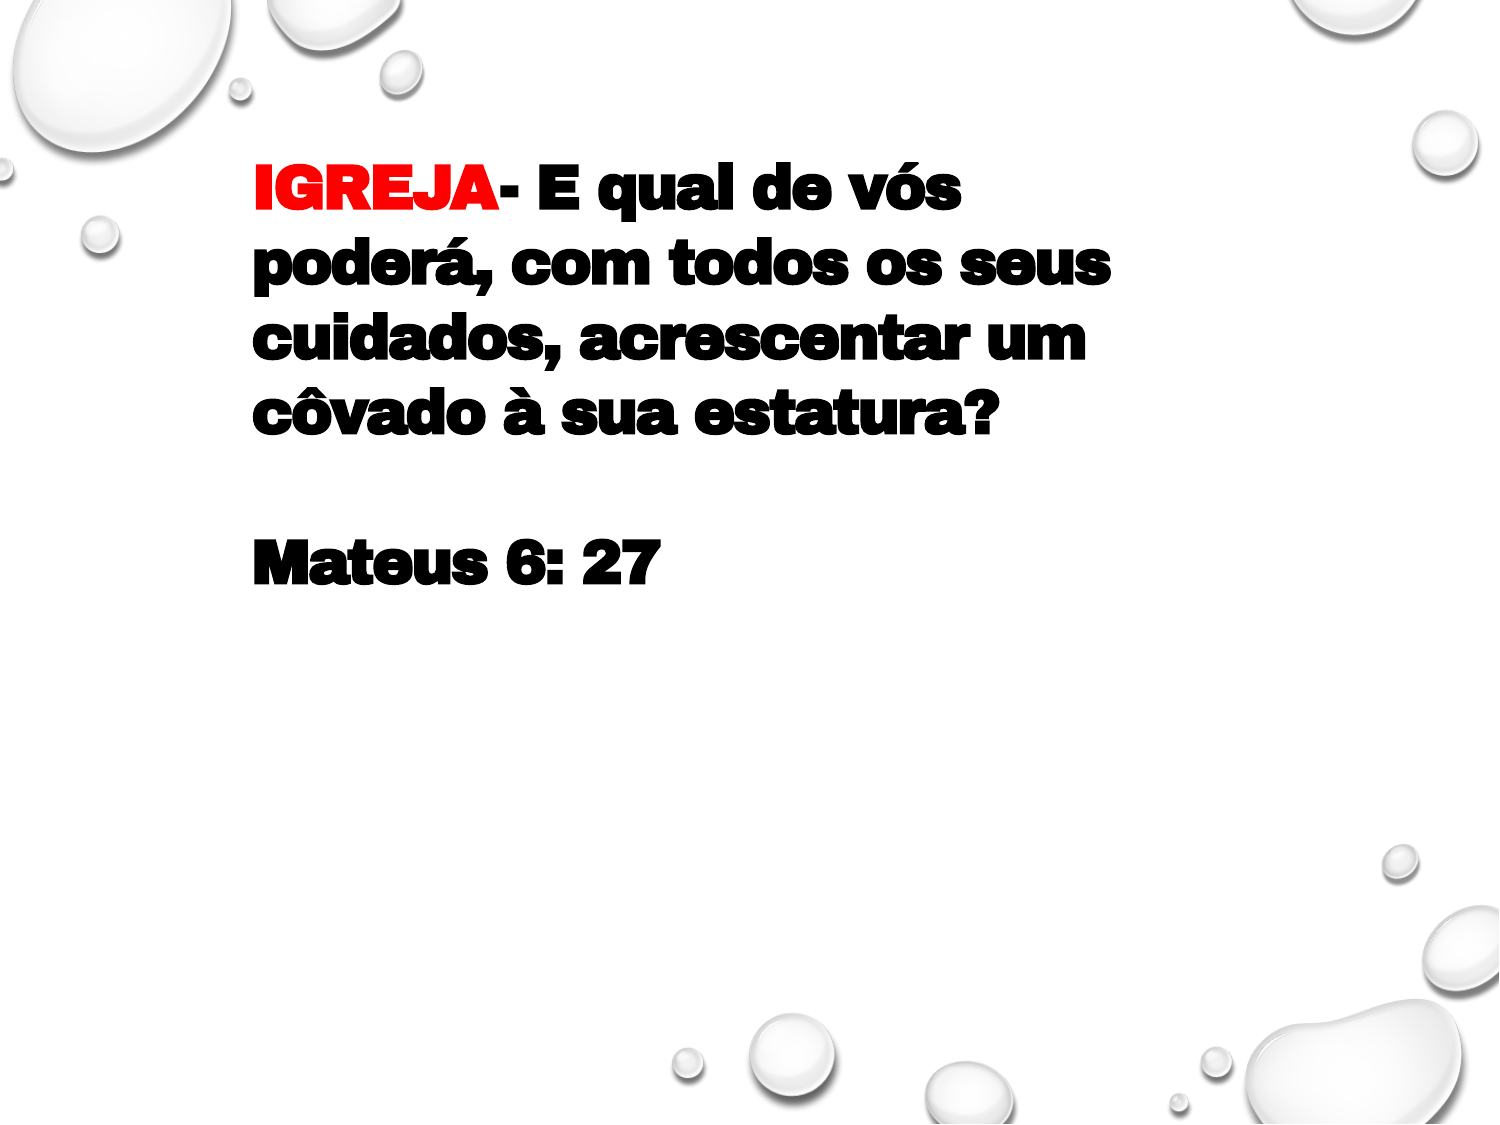

IGREJA- E qual de vós poderá, com todos os seus cuidados, acrescentar um côvado à sua estatura?

Mateus 6: 27